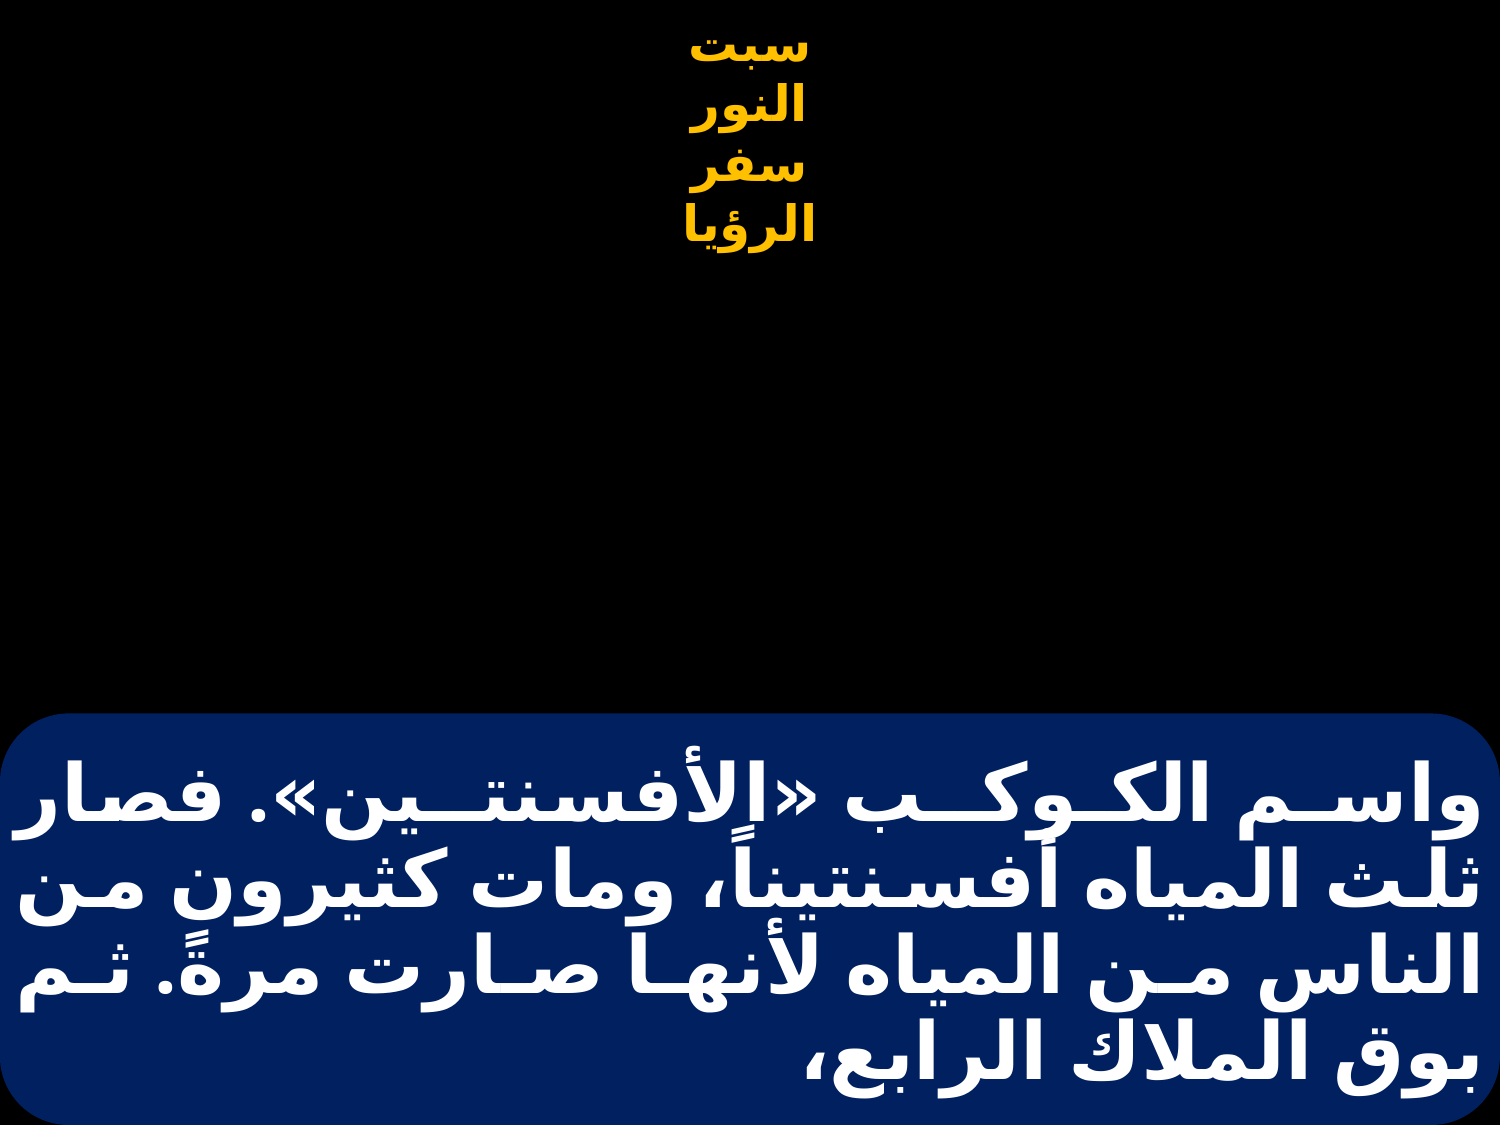

# واسـم الكـوكــب «الأفسنتــين». فصار ثلث المياه أفسنتيناً، ومات كثيرون من الناس من المياه لأنها صارت مرةً. ثم بوق الملاك الرابع،